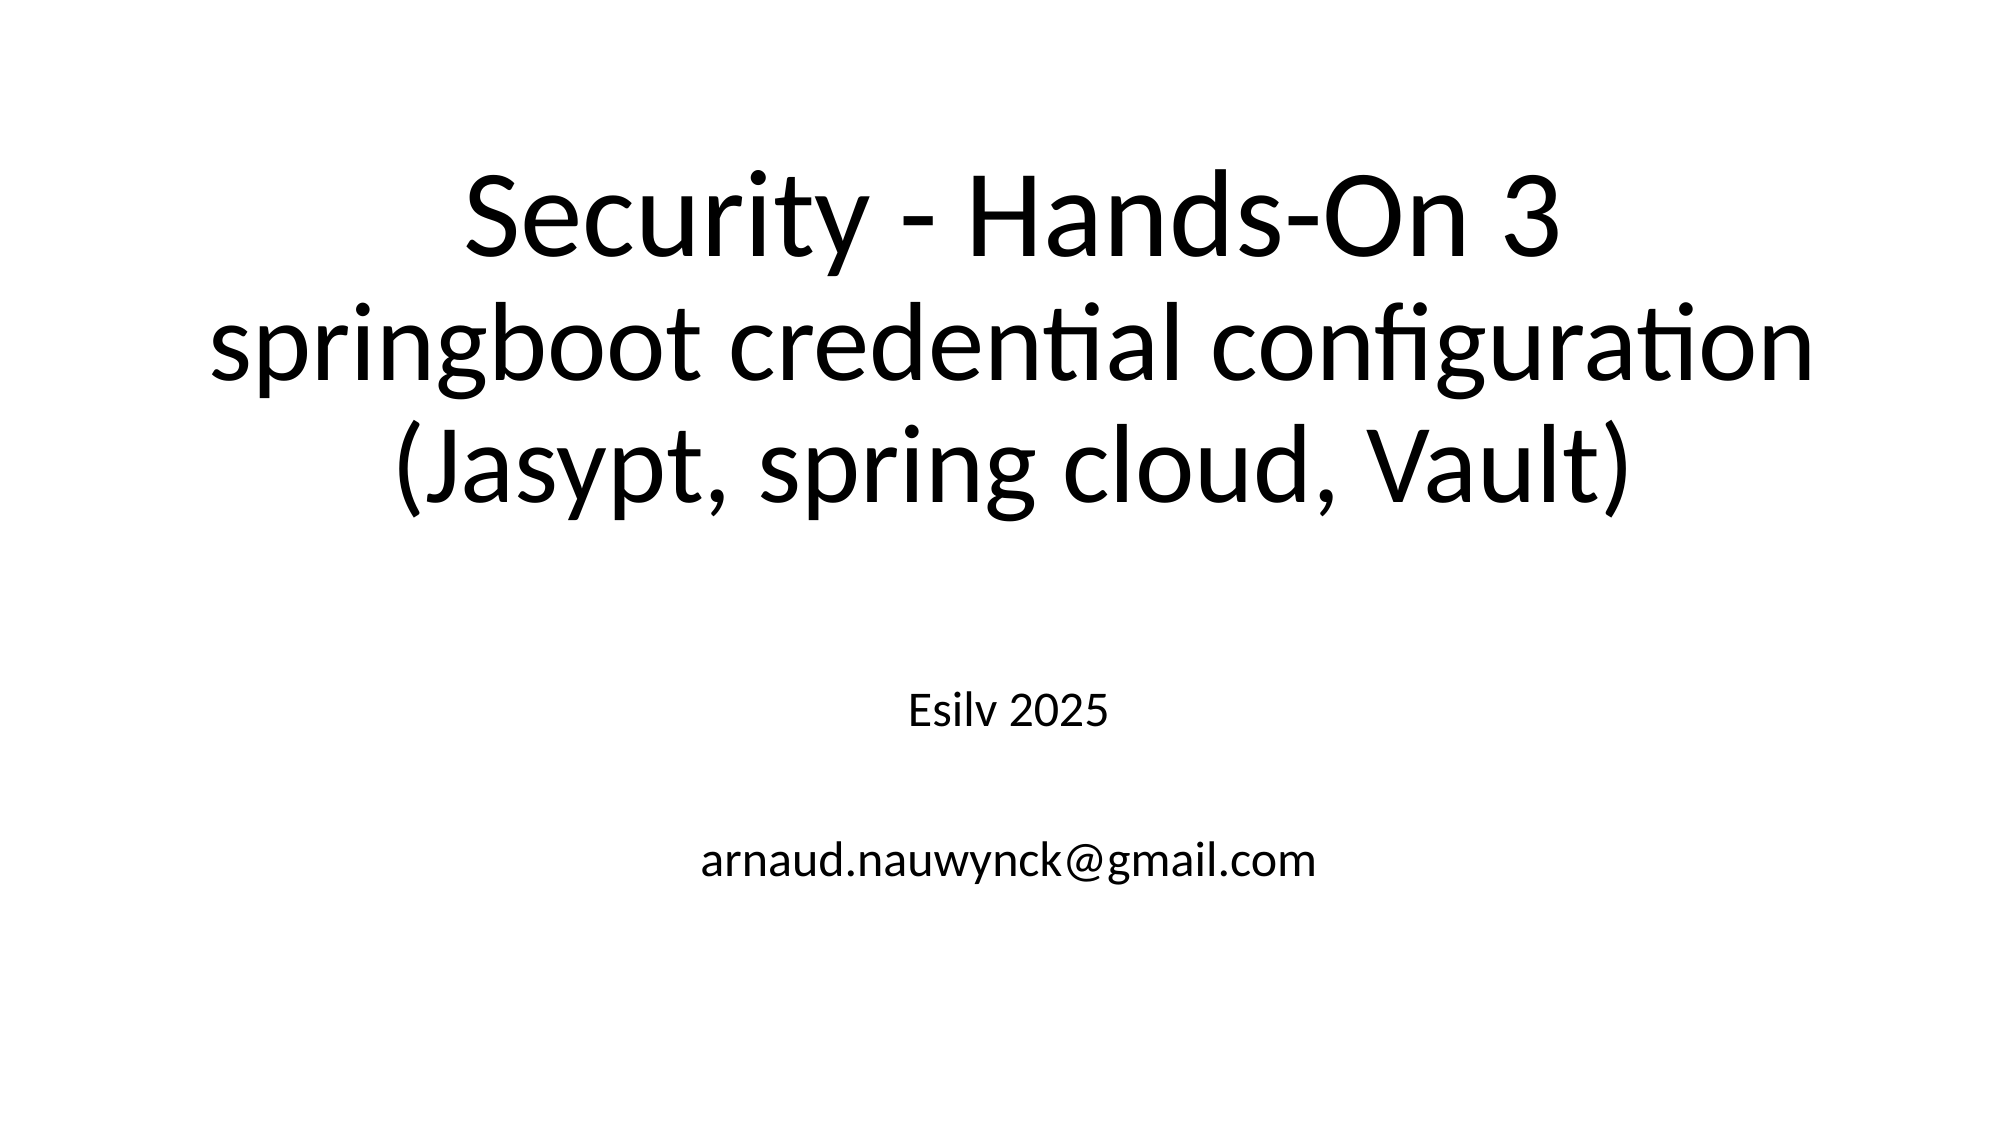

# Security - Hands-On 3 springboot credential configuration (Jasypt, spring cloud, Vault)
Esilv 2025

arnaud.nauwynck@gmail.com